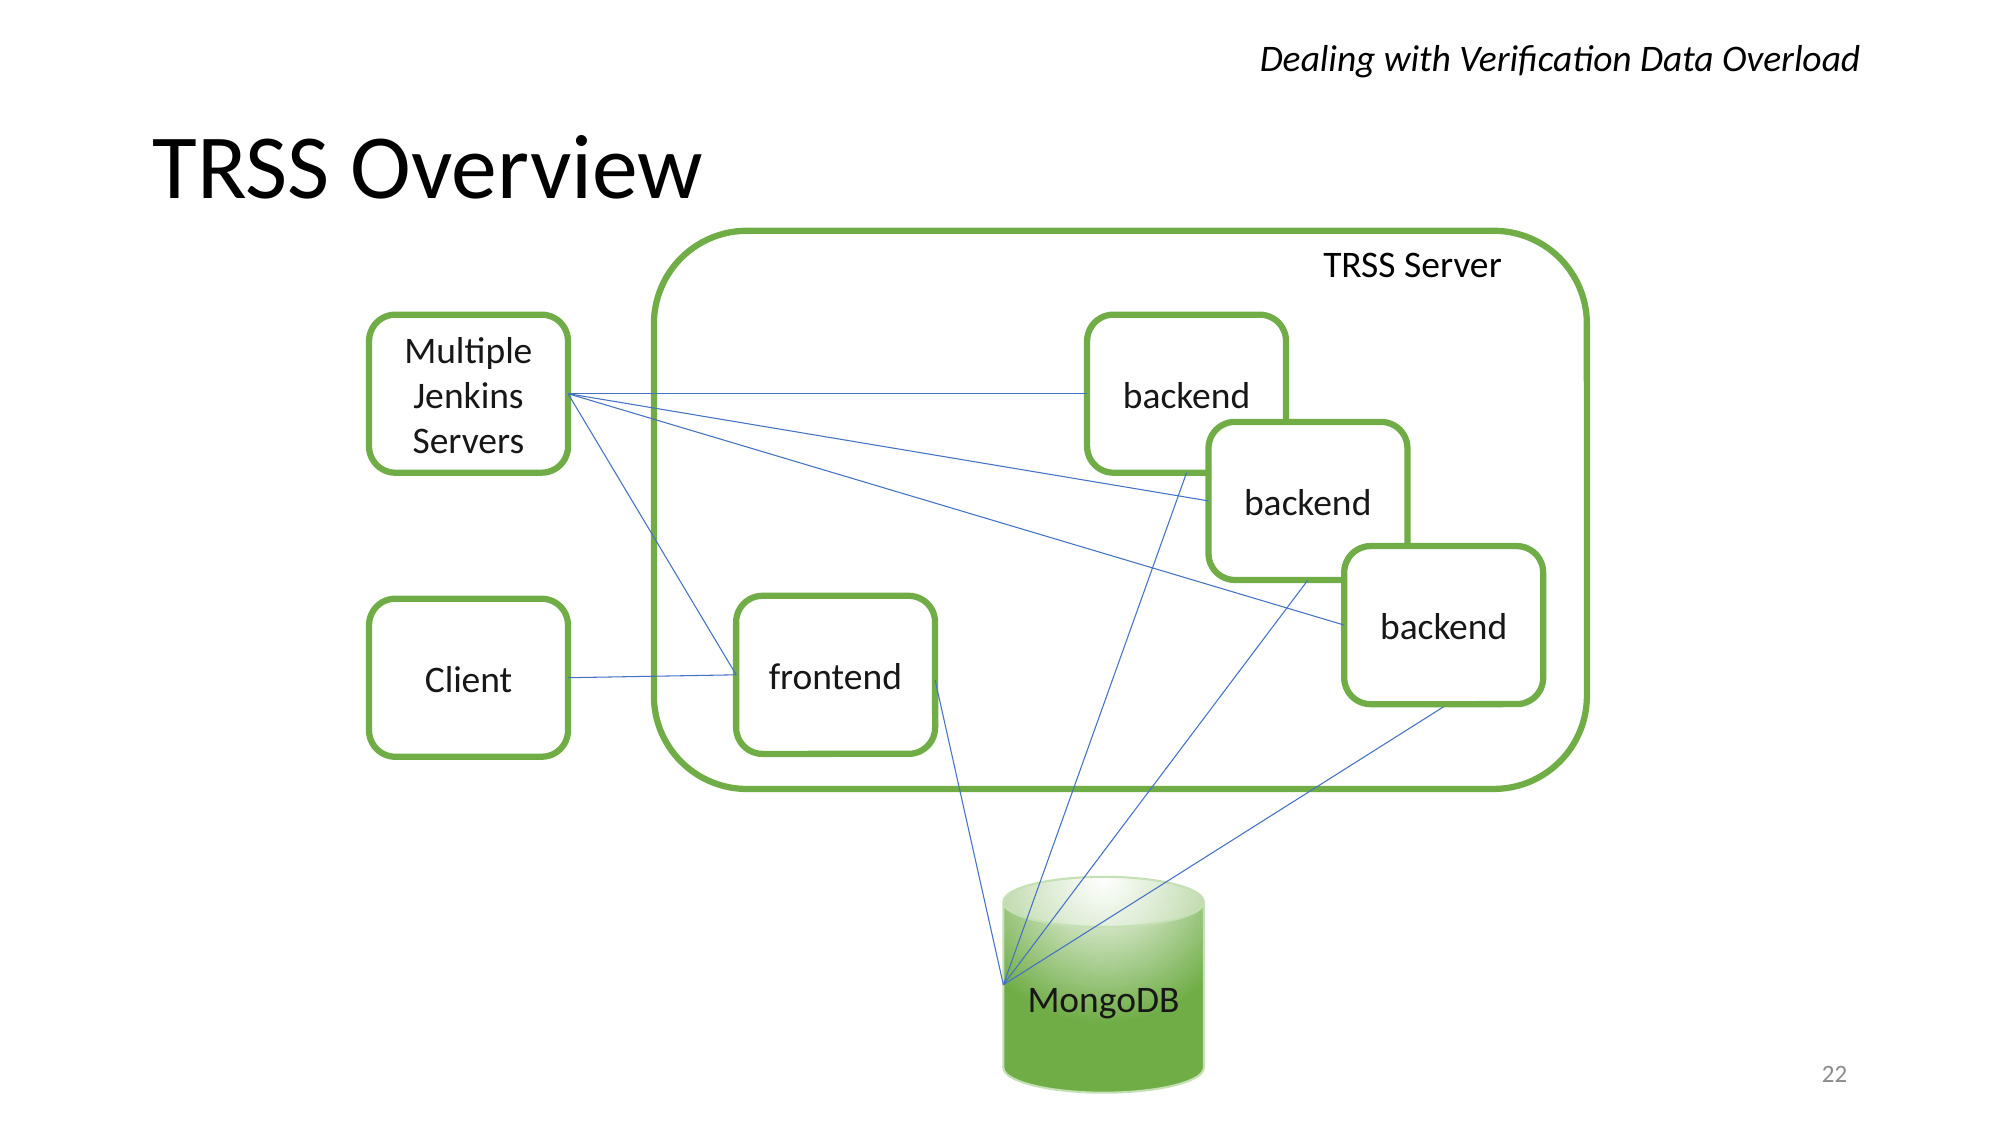

Dealing with Verification Data Overload
# TRSS Overview

TRSS Server
Multiple Jenkins Servers
backend
backend
backend
frontend
Client
MongoDB
22